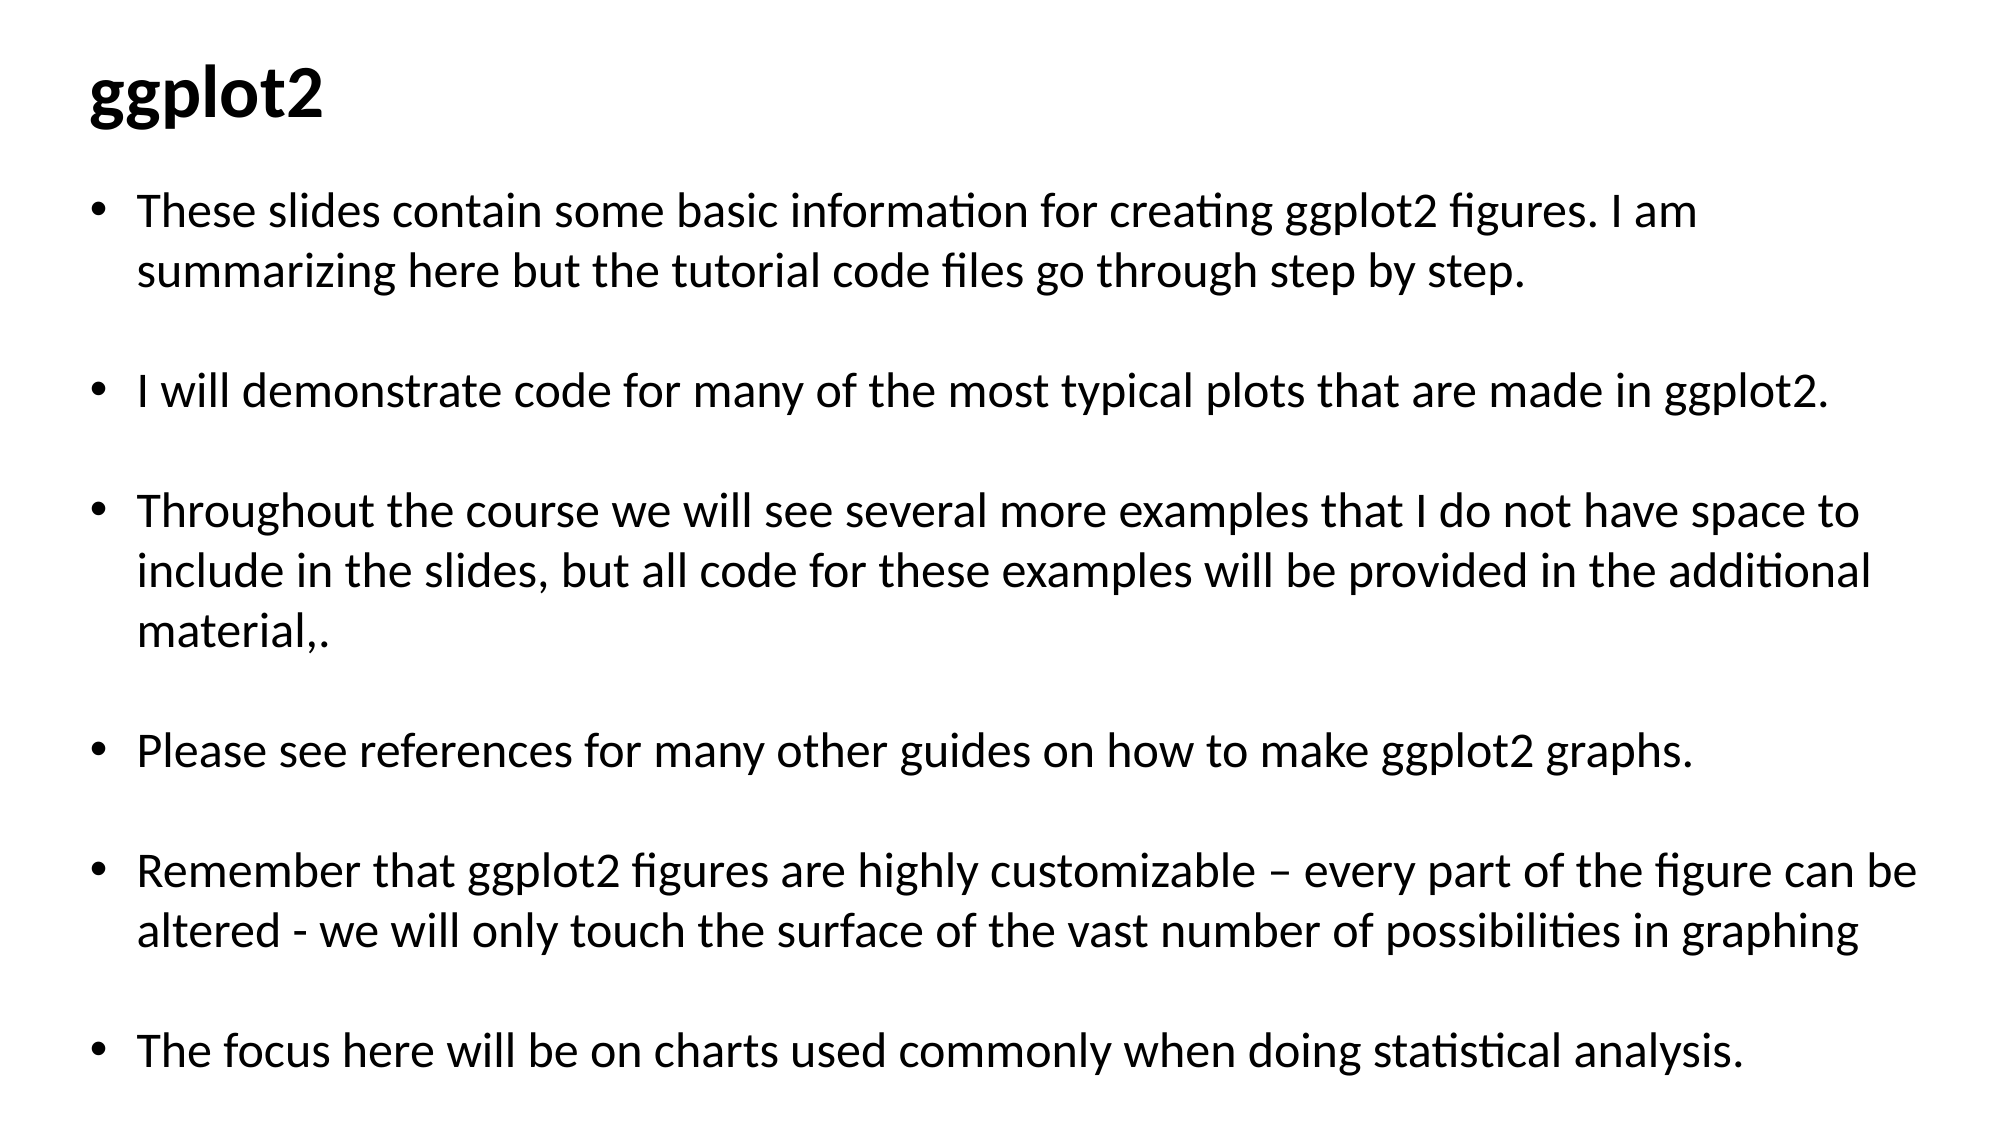

ggplot2

These slides contain some basic information for creating ggplot2 figures. I am summarizing here but the tutorial code files go through step by step.

I will demonstrate code for many of the most typical plots that are made in ggplot2.

Throughout the course we will see several more examples that I do not have space to include in the slides, but all code for these examples will be provided in the additional material,.

Please see references for many other guides on how to make ggplot2 graphs.

Remember that ggplot2 figures are highly customizable – every part of the figure can be altered - we will only touch the surface of the vast number of possibilities in graphing

The focus here will be on charts used commonly when doing statistical analysis.